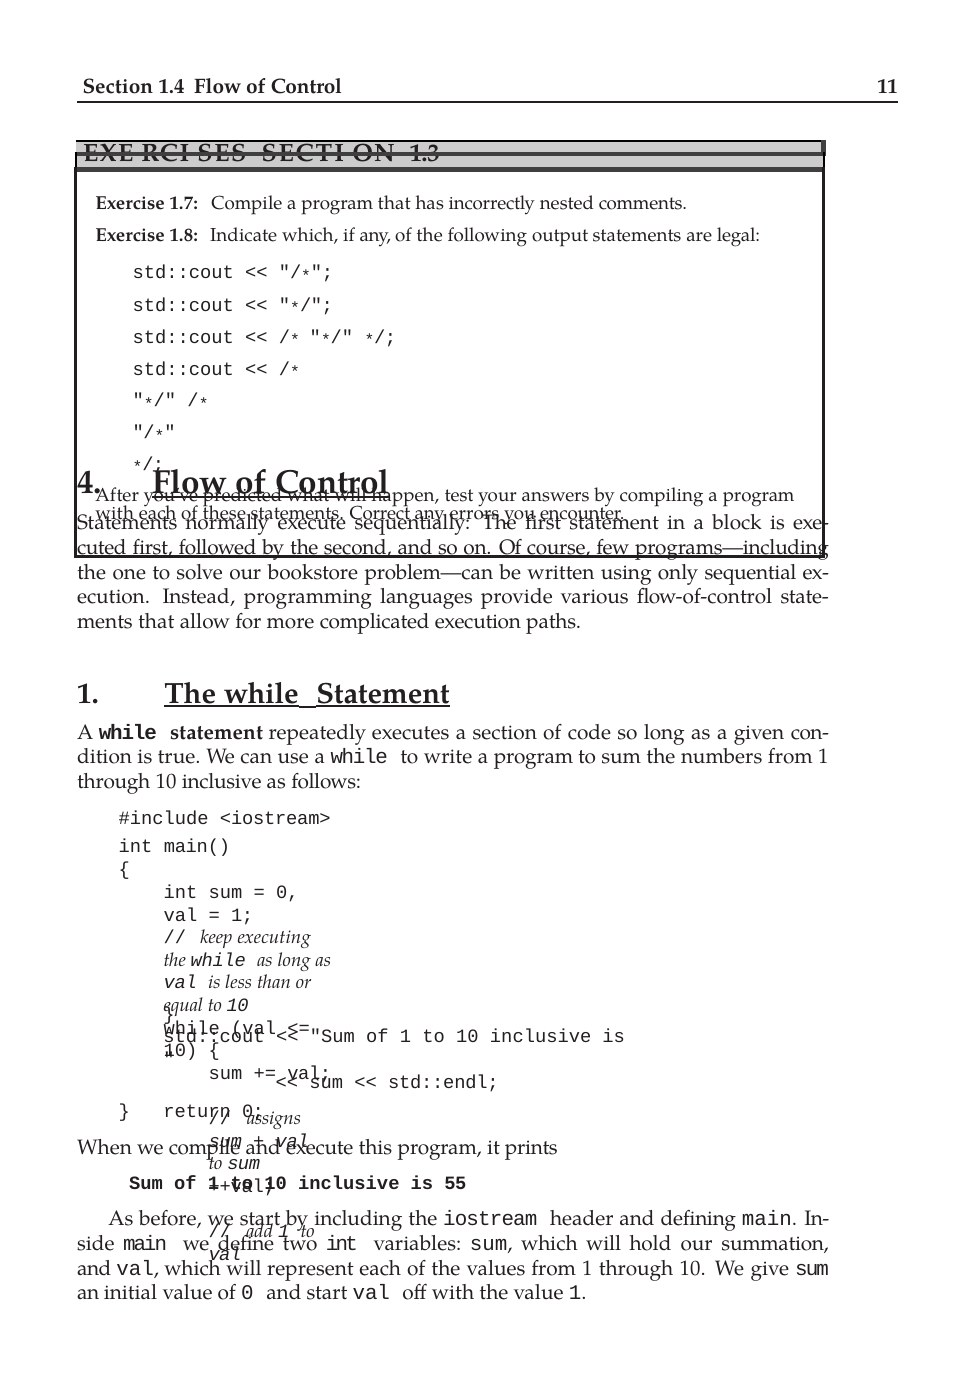

Section 1.4 Flow of Control
11

|  |
| --- |
| Exe rci ses Secti on 1.3 |
| Exercise 1.7: Compile a program that has incorrectly nested comments. Exercise 1.8: Indicate which, if any, of the following output statements are legal: std::cout << "/\*"; std::cout << "\*/"; std::cout << /\* "\*/" \*/; std::cout << /\* "\*/" /\* "/\*" \*/; After you’ve predicted what will happen, test your answers by compiling a program with each of these statements. Correct any errors you encounter. |
Flow of Control
Statements normally execute sequentially: The first statement in a block is exe- cuted first, followed by the second, and so on. Of course, few programs—including the one to solve our bookstore problem—can be written using only sequential ex- ecution. Instead, programming languages provide various flow-of-control state- ments that allow for more complicated execution paths.

The while Statement
A while statement repeatedly executes a section of code so long as a given con- dition is true. We can use a while to write a program to sum the numbers from 1 through 10 inclusive as follows:
#include <iostream> int main()
{
int sum = 0, val = 1;
// keep executing the while as long as val is less than or equal to 10
while (val <= 10) {
sum += val;	// assigns sum + val to sum
++val;	// add 1 to val
}
std::cout << "Sum of 1 to 10 inclusive is "
<< sum << std::endl;
return 0;
}
When we compile and execute this program, it prints
Sum of 1 to 10 inclusive is 55
As before, we start by including the iostream header and defining main. In- side main we define two int variables: sum, which will hold our summation, and val, which will represent each of the values from 1 through 10. We give sum an initial value of 0 and start val off with the value 1.